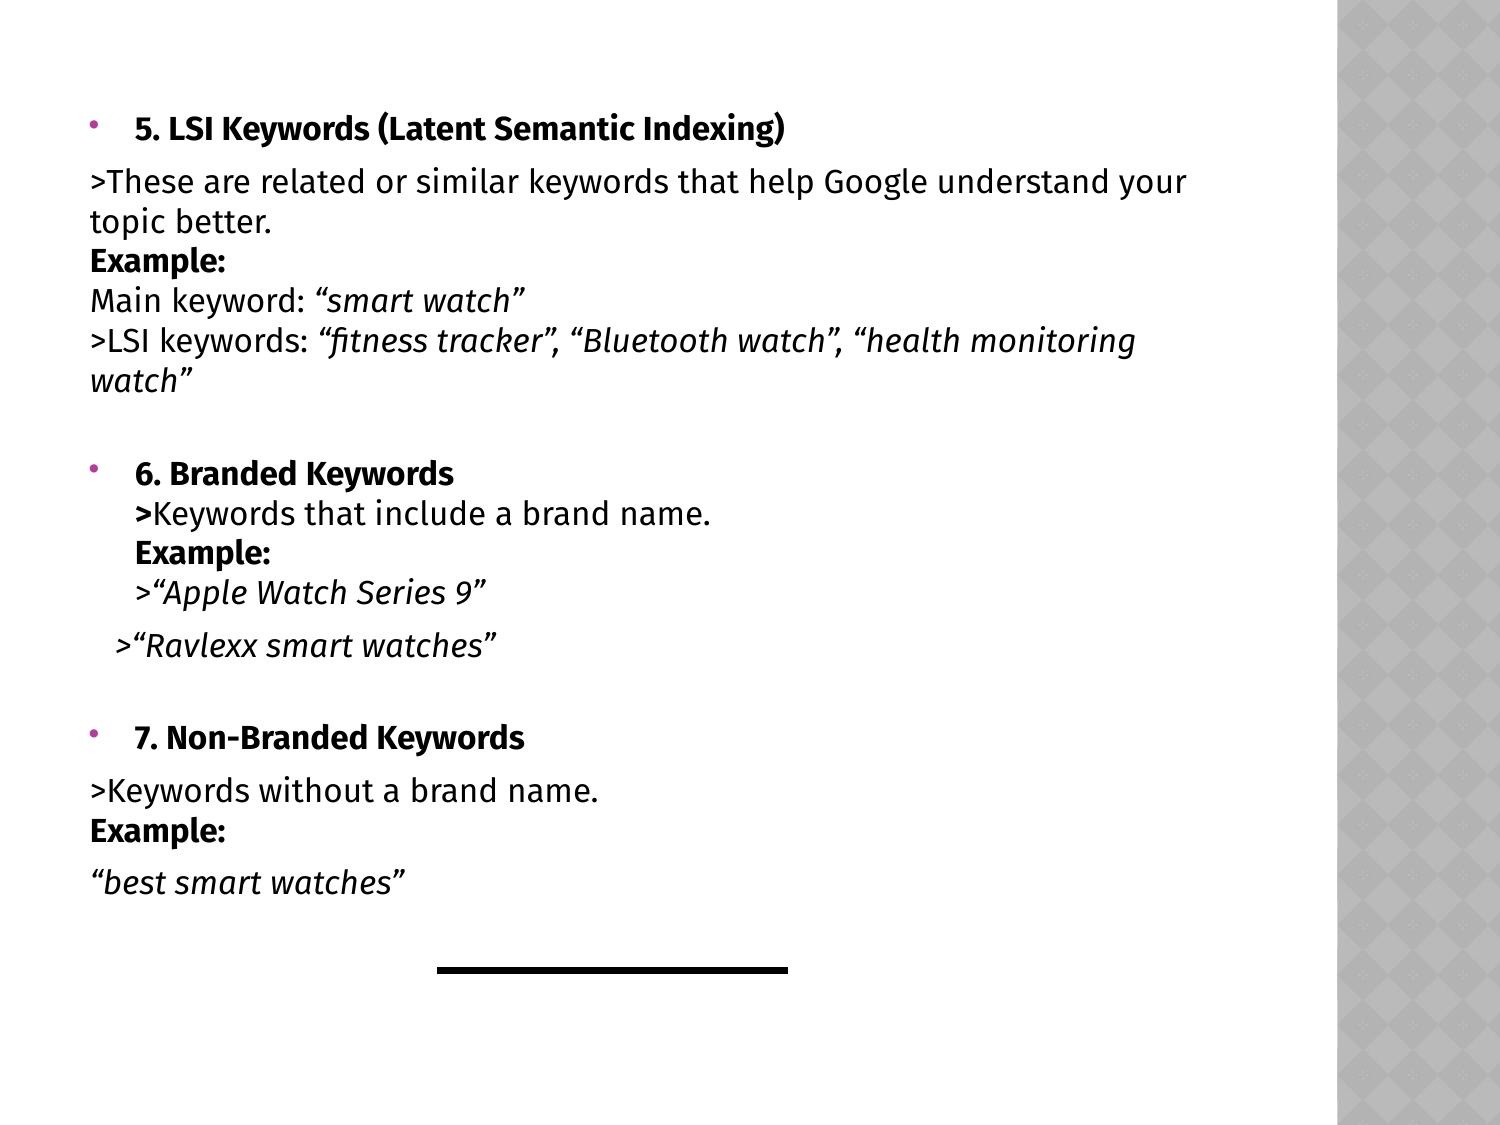

5. LSI Keywords (Latent Semantic Indexing)
>These are related or similar keywords that help Google understand your topic better.
Example:
Main keyword: “smart watch”
>LSI keywords: “fitness tracker”, “Bluetooth watch”, “health monitoring watch”
6. Branded Keywords
>Keywords that include a brand name.
Example:
>“Apple Watch Series 9”
   >“Ravlexx smart watches”
7. Non-Branded Keywords
>Keywords without a brand name.
Example:
“best smart watches”